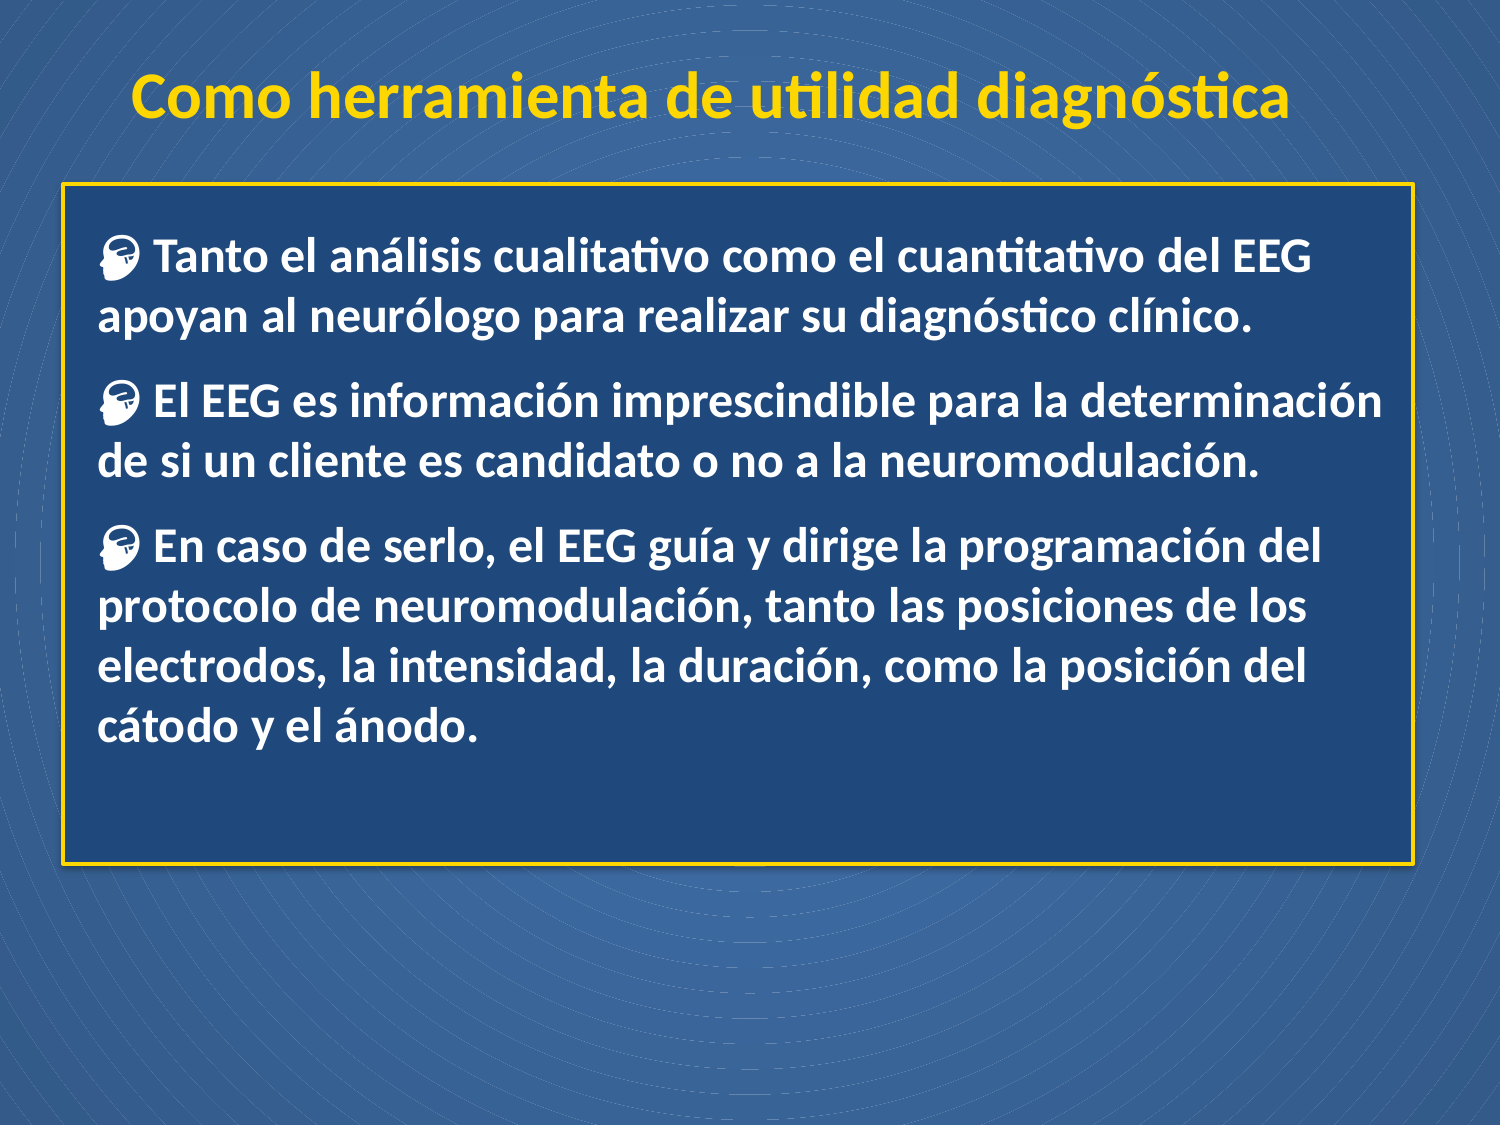

Como herramienta de utilidad diagnóstica

🧠 Tanto el análisis cualitativo como el cuantitativo del EEG apoyan al neurólogo para realizar su diagnóstico clínico.
🧠 El EEG es información imprescindible para la determinación de si un cliente es candidato o no a la neuromodulación.
🧠 En caso de serlo, el EEG guía y dirige la programación del protocolo de neuromodulación, tanto las posiciones de los electrodos, la intensidad, la duración, como la posición del cátodo y el ánodo.